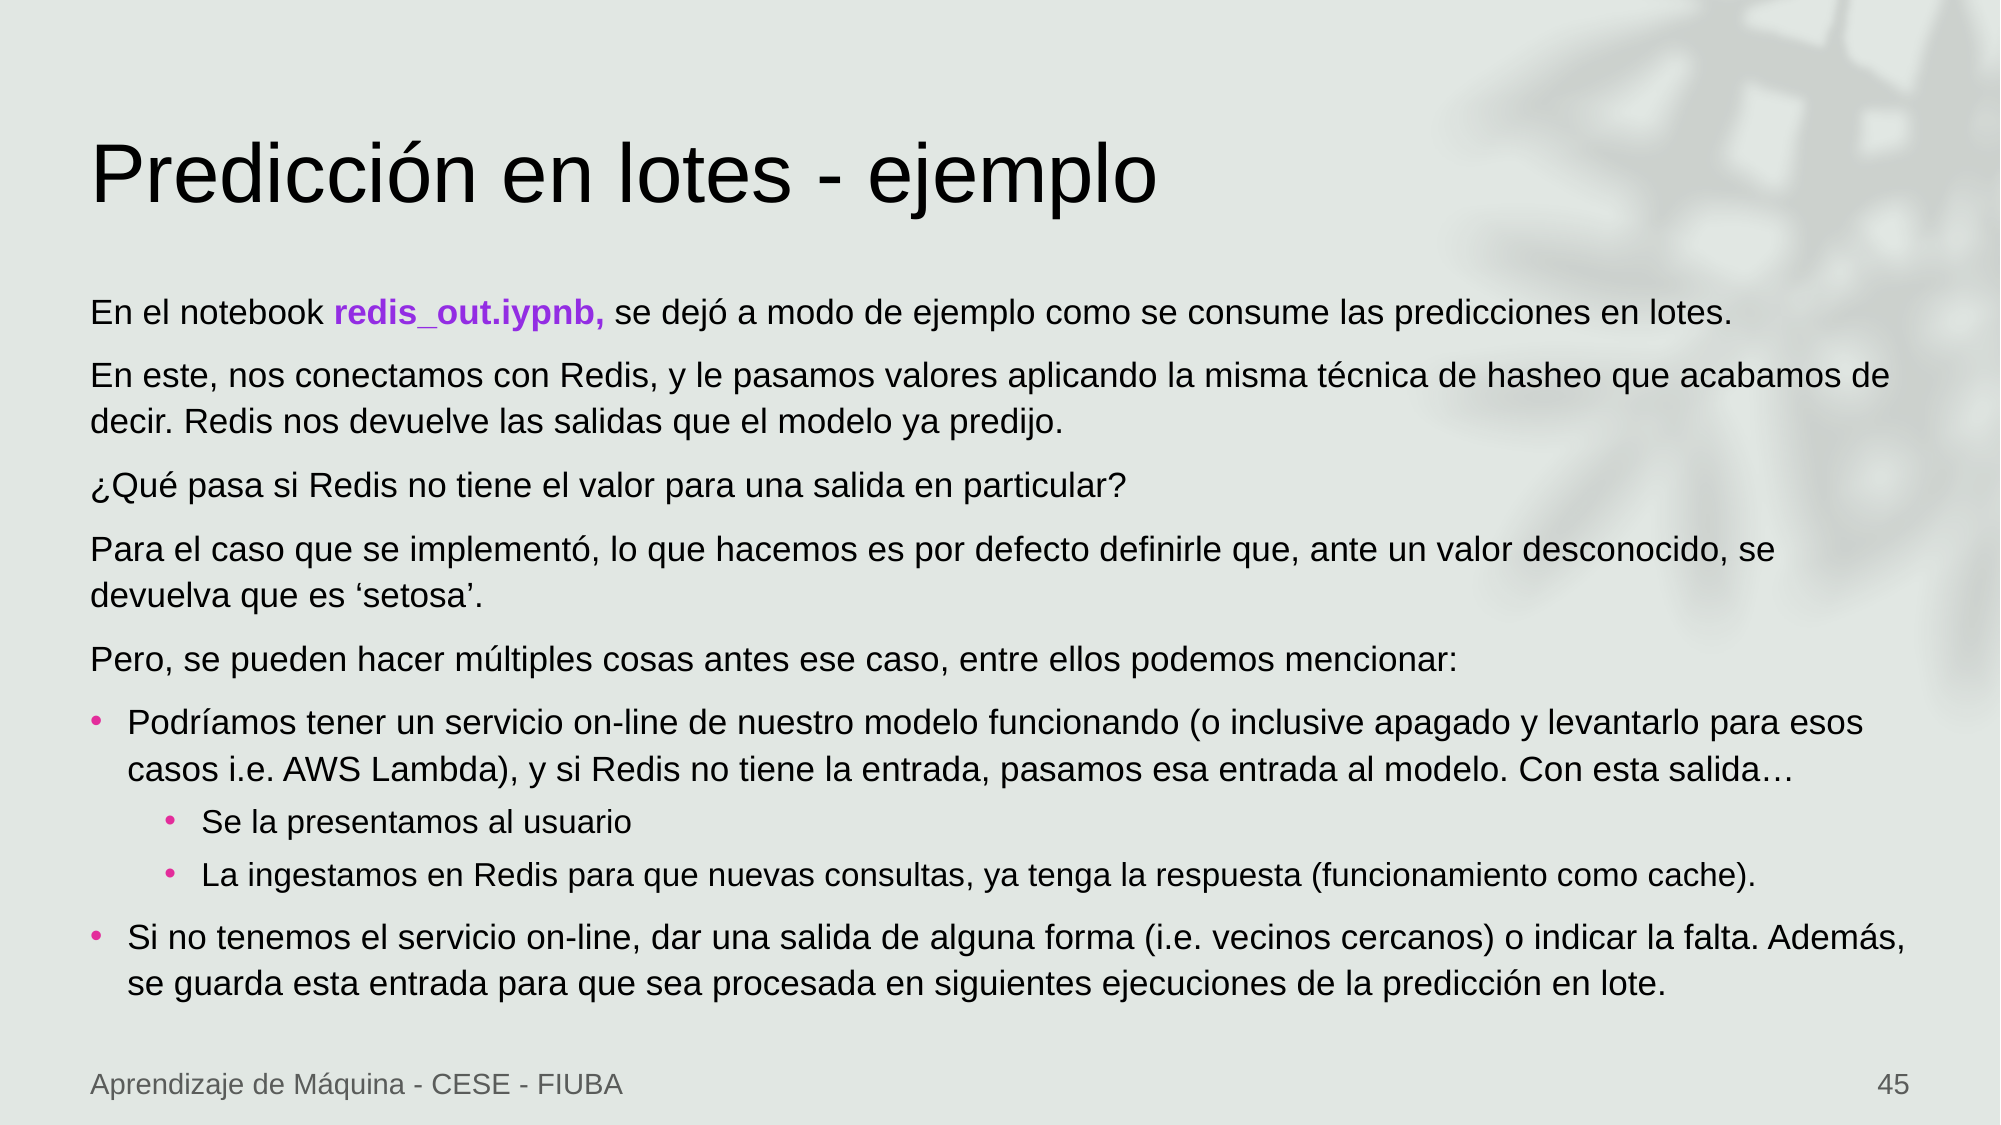

# Predicción en lotes - ejemplo
En el notebook redis_out.iypnb, se dejó a modo de ejemplo como se consume las predicciones en lotes.
En este, nos conectamos con Redis, y le pasamos valores aplicando la misma técnica de hasheo que acabamos de decir. Redis nos devuelve las salidas que el modelo ya predijo.
¿Qué pasa si Redis no tiene el valor para una salida en particular?
Para el caso que se implementó, lo que hacemos es por defecto definirle que, ante un valor desconocido, se devuelva que es ‘setosa’.
Pero, se pueden hacer múltiples cosas antes ese caso, entre ellos podemos mencionar:
Podríamos tener un servicio on-line de nuestro modelo funcionando (o inclusive apagado y levantarlo para esos casos i.e. AWS Lambda), y si Redis no tiene la entrada, pasamos esa entrada al modelo. Con esta salida…
Se la presentamos al usuario
La ingestamos en Redis para que nuevas consultas, ya tenga la respuesta (funcionamiento como cache).
Si no tenemos el servicio on-line, dar una salida de alguna forma (i.e. vecinos cercanos) o indicar la falta. Además, se guarda esta entrada para que sea procesada en siguientes ejecuciones de la predicción en lote.

Aprendizaje de Máquina - CESE - FIUBA
45